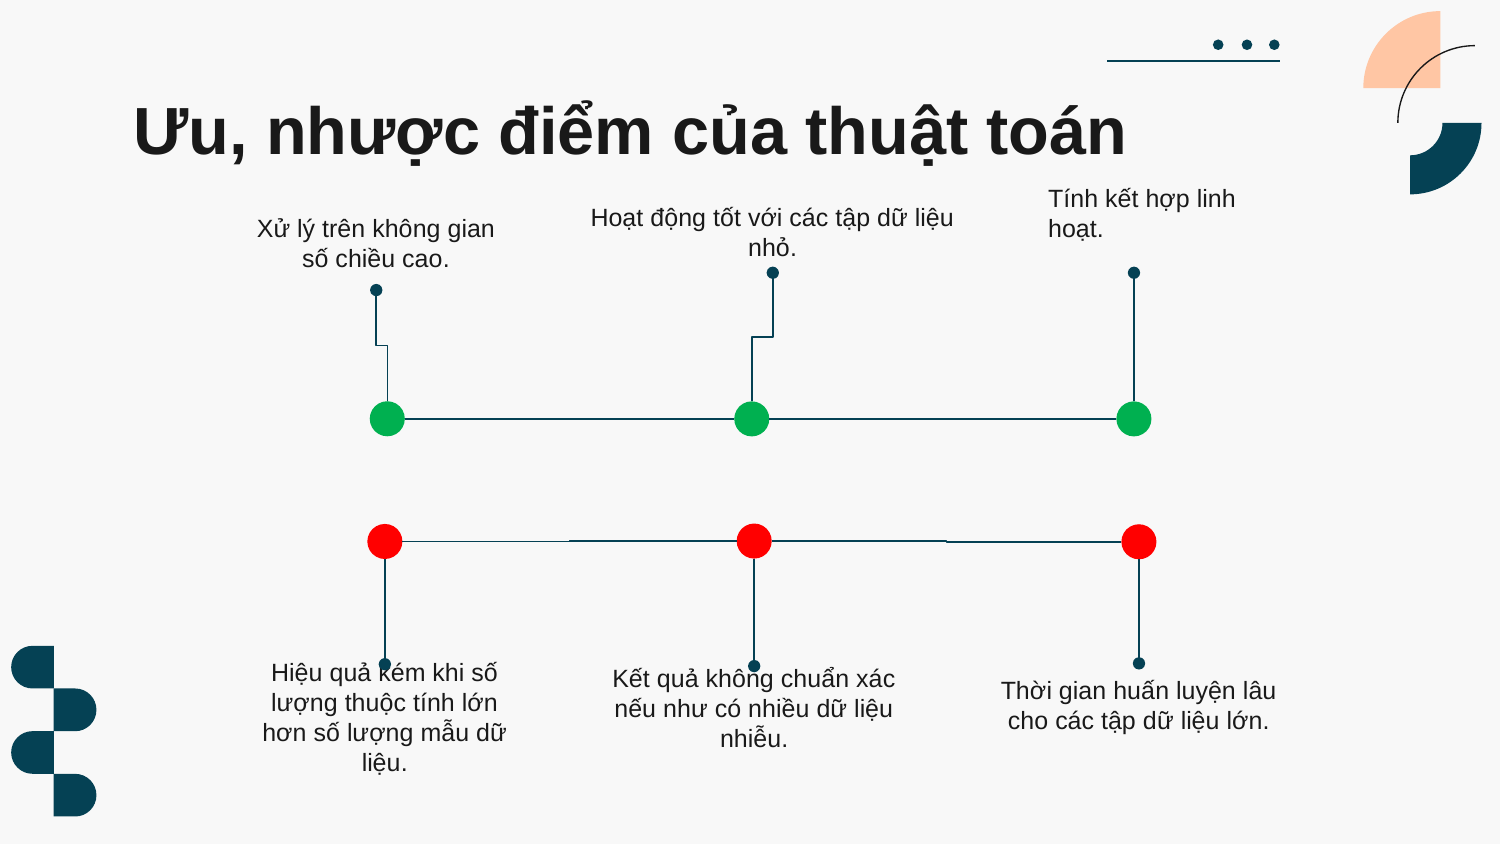

# Ưu, nhược điểm của thuật toán
Tính kết hợp linh hoạt.
Hoạt động tốt với các tập dữ liệu nhỏ.
Xử lý trên không gian số chiều cao.

Thời gian huấn luyện lâu cho các tập dữ liệu lớn.
Hiệu quả kém khi số lượng thuộc tính lớn hơn số lượng mẫu dữ liệu.
Kết quả không chuẩn xác nếu như có nhiều dữ liệu nhiễu.